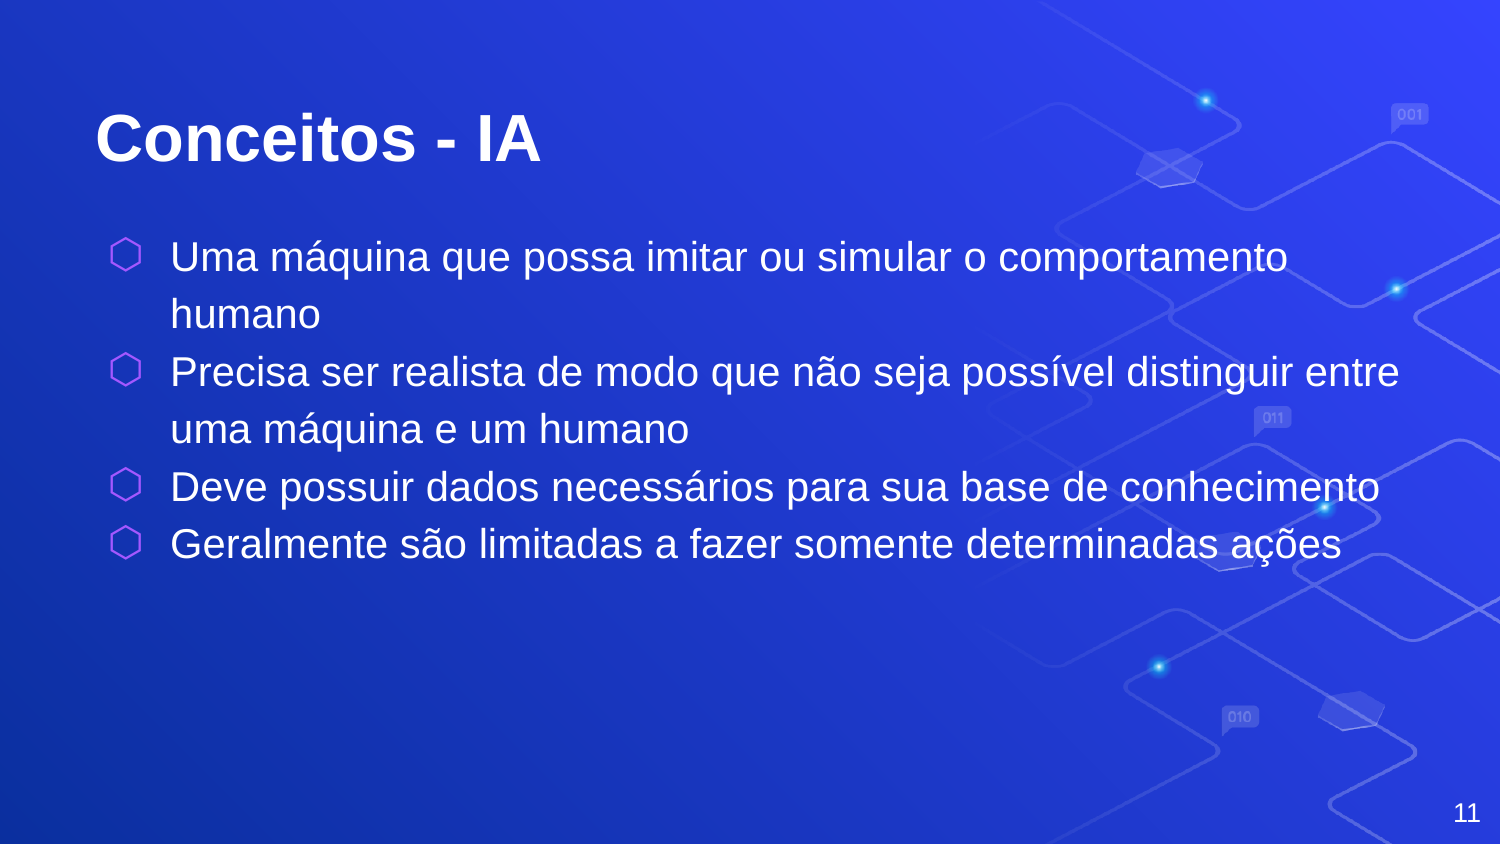

# Conceitos - IA
Uma máquina que possa imitar ou simular o comportamento humano
Precisa ser realista de modo que não seja possível distinguir entre uma máquina e um humano
Deve possuir dados necessários para sua base de conhecimento
Geralmente são limitadas a fazer somente determinadas ações
11